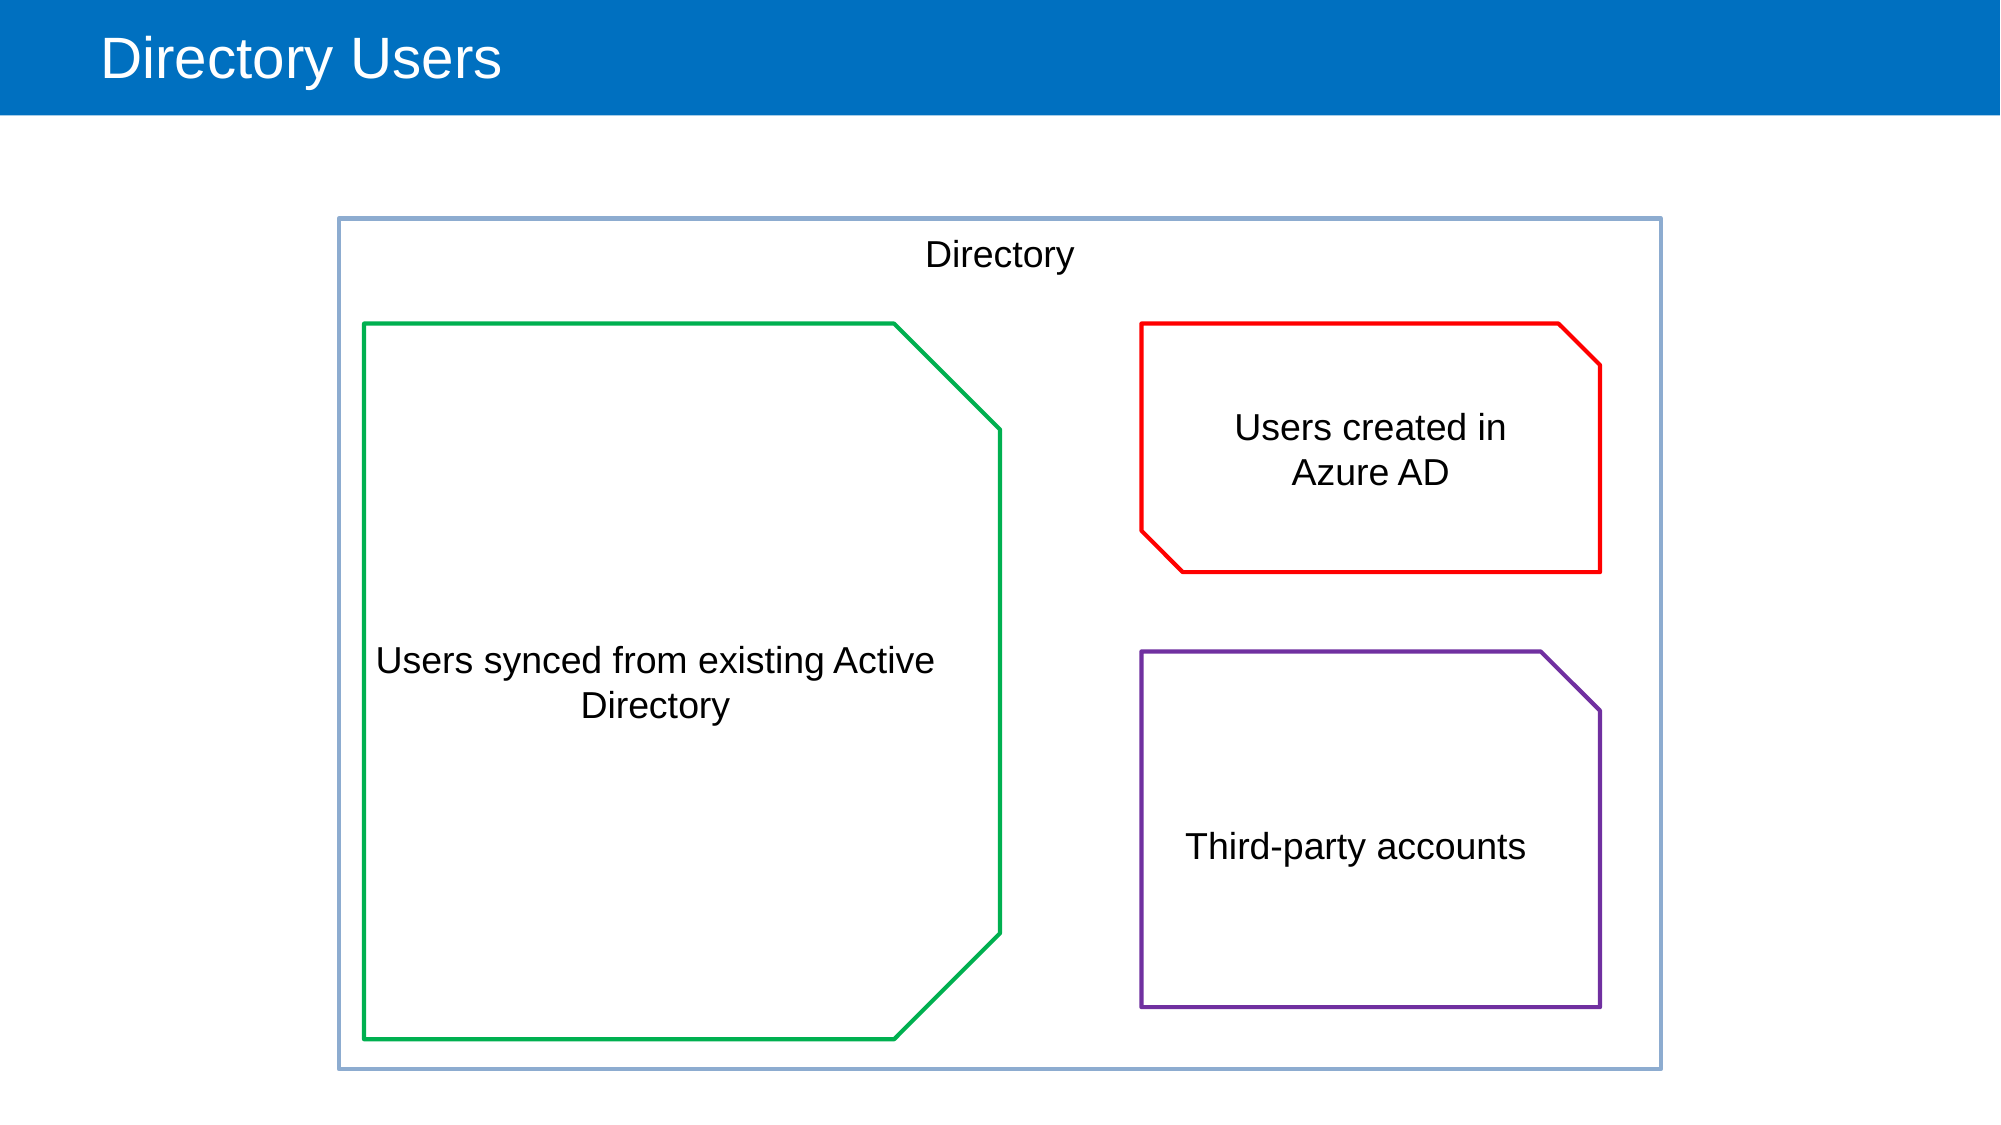

# Directory Users

Directory
Users created in Azure AD
Users synced from existing Active Directory
Third-party accounts